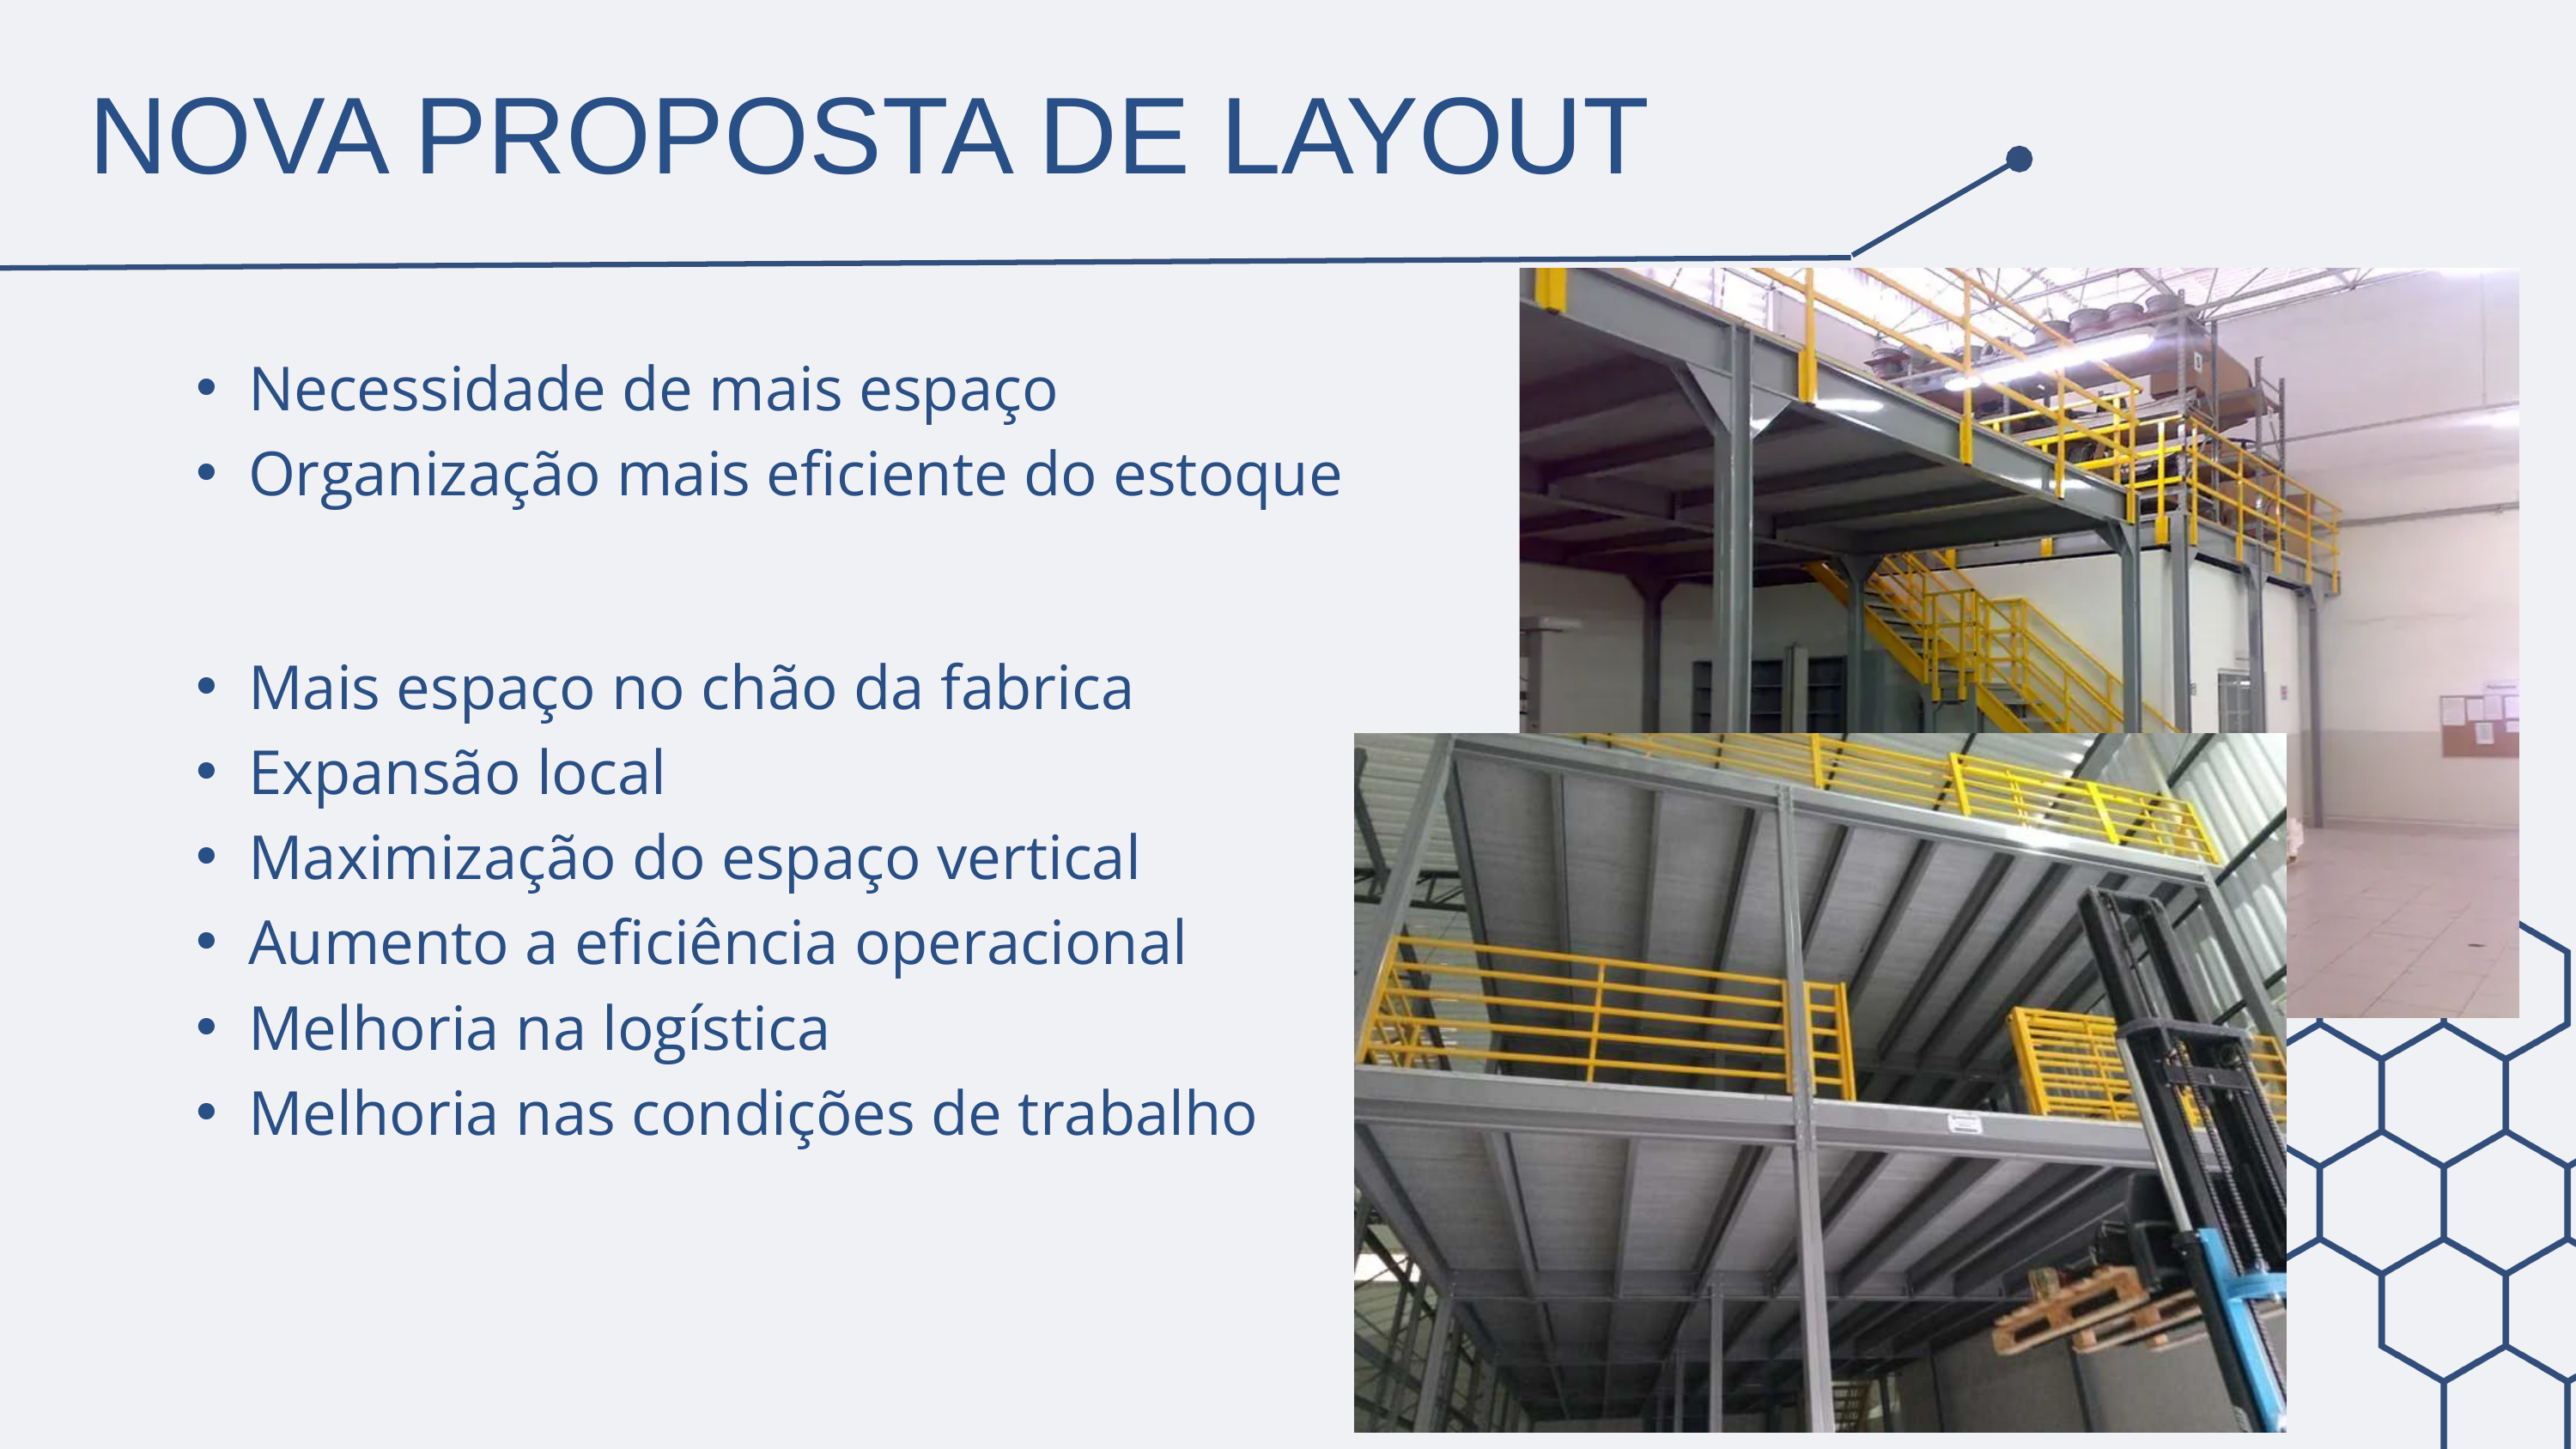

NOVA PROPOSTA DE LAYOUT

Necessidade de mais espaço
Organização mais eficiente do estoque
Mais espaço no chão da fabrica
Expansão local
Maximização do espaço vertical
Aumento a eficiência operacional
Melhoria na logística
Melhoria nas condições de trabalho